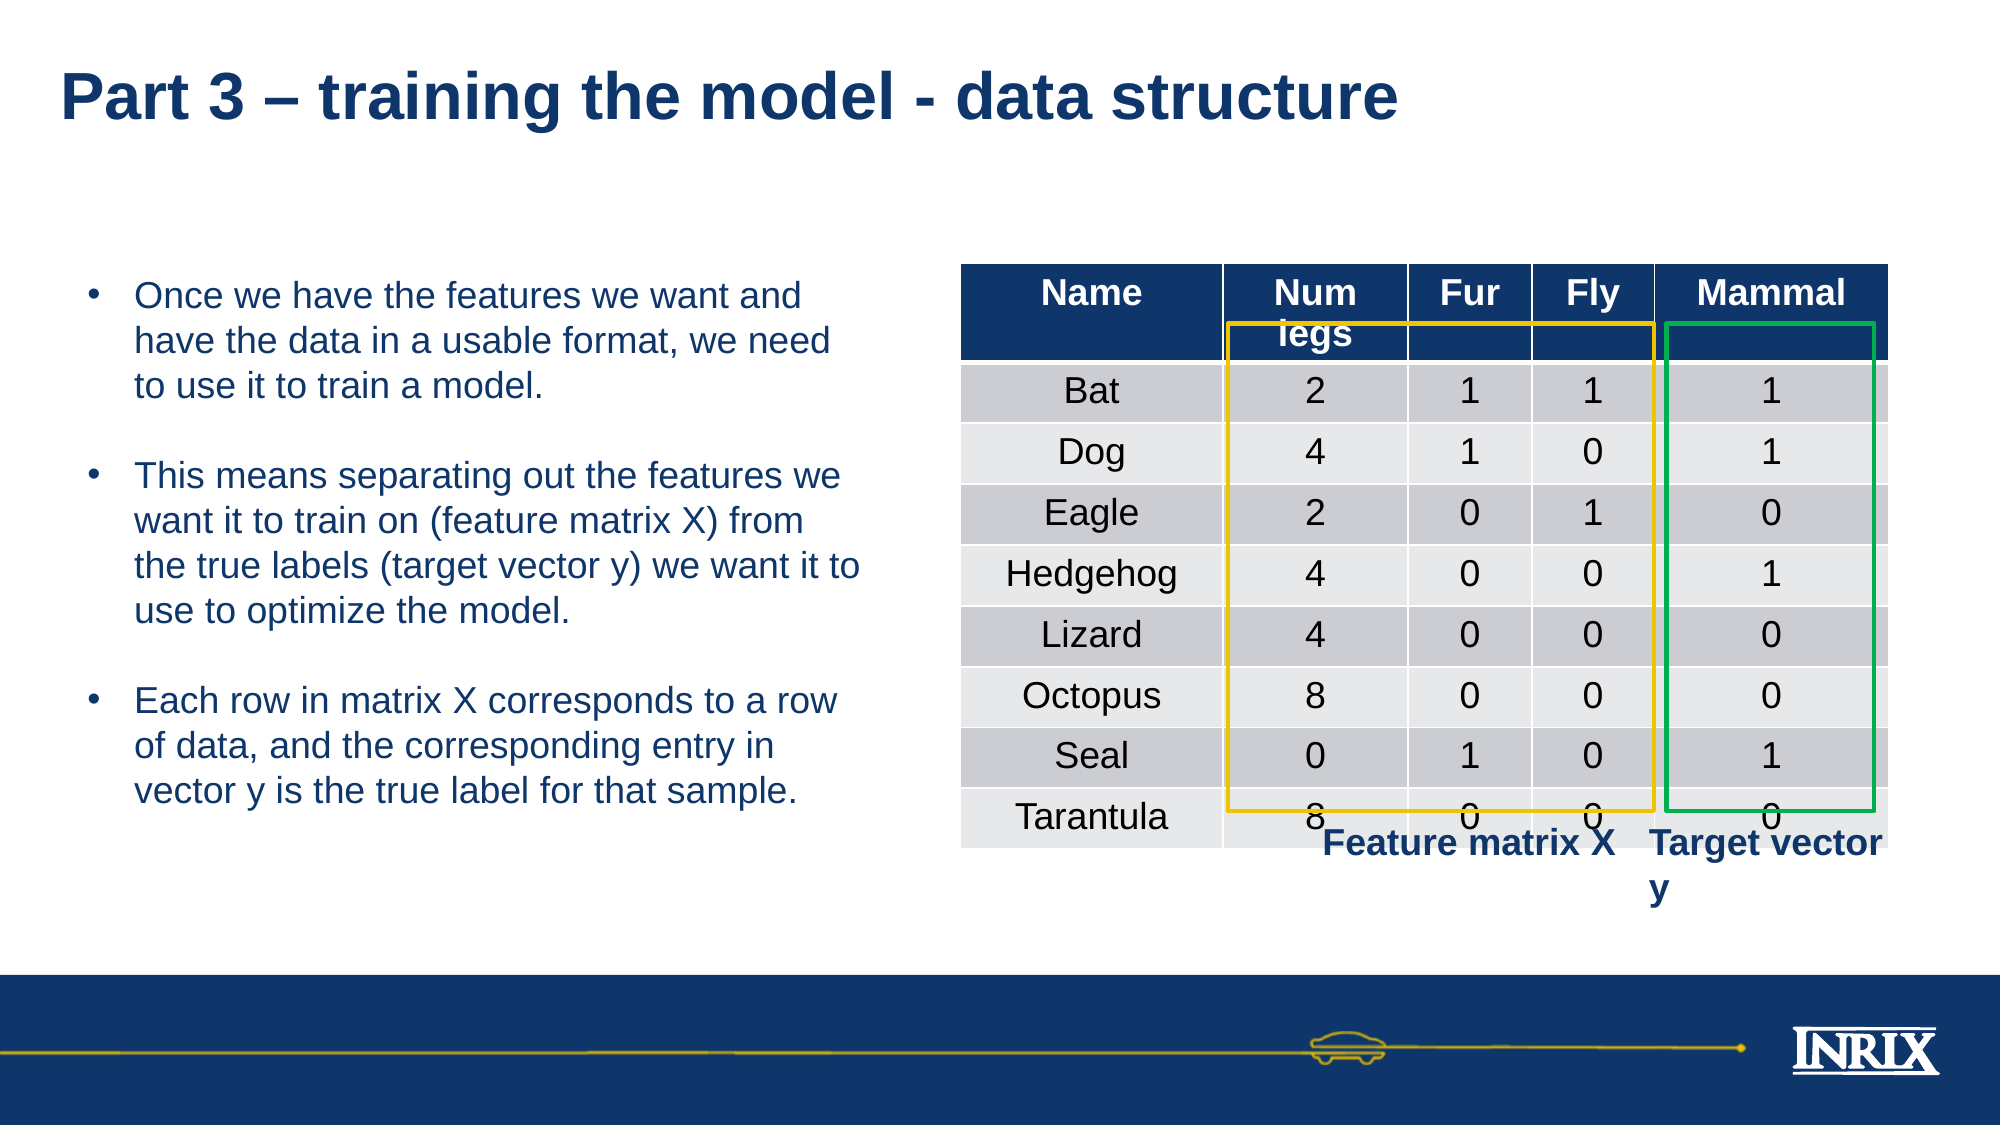

# Part 3 – training the model - data structure
Once we have the features we want and have the data in a usable format, we need to use it to train a model.

This means separating out the features we want it to train on (feature matrix X) from the true labels (target vector y) we want it to use to optimize the model.

Each row in matrix X corresponds to a row of data, and the corresponding entry in vector y is the true label for that sample.
| Name | Num legs | Fur | Fly | Mammal |
| --- | --- | --- | --- | --- |
| Bat | 2 | 1 | 1 | 1 |
| Dog | 4 | 1 | 0 | 1 |
| Eagle | 2 | 0 | 1 | 0 |
| Hedgehog | 4 | 0 | 0 | 1 |
| Lizard | 4 | 0 | 0 | 0 |
| Octopus | 8 | 0 | 0 | 0 |
| Seal | 0 | 1 | 0 | 1 |
| Tarantula | 8 | 0 | 0 | 0 |

Feature matrix X
Target vector y